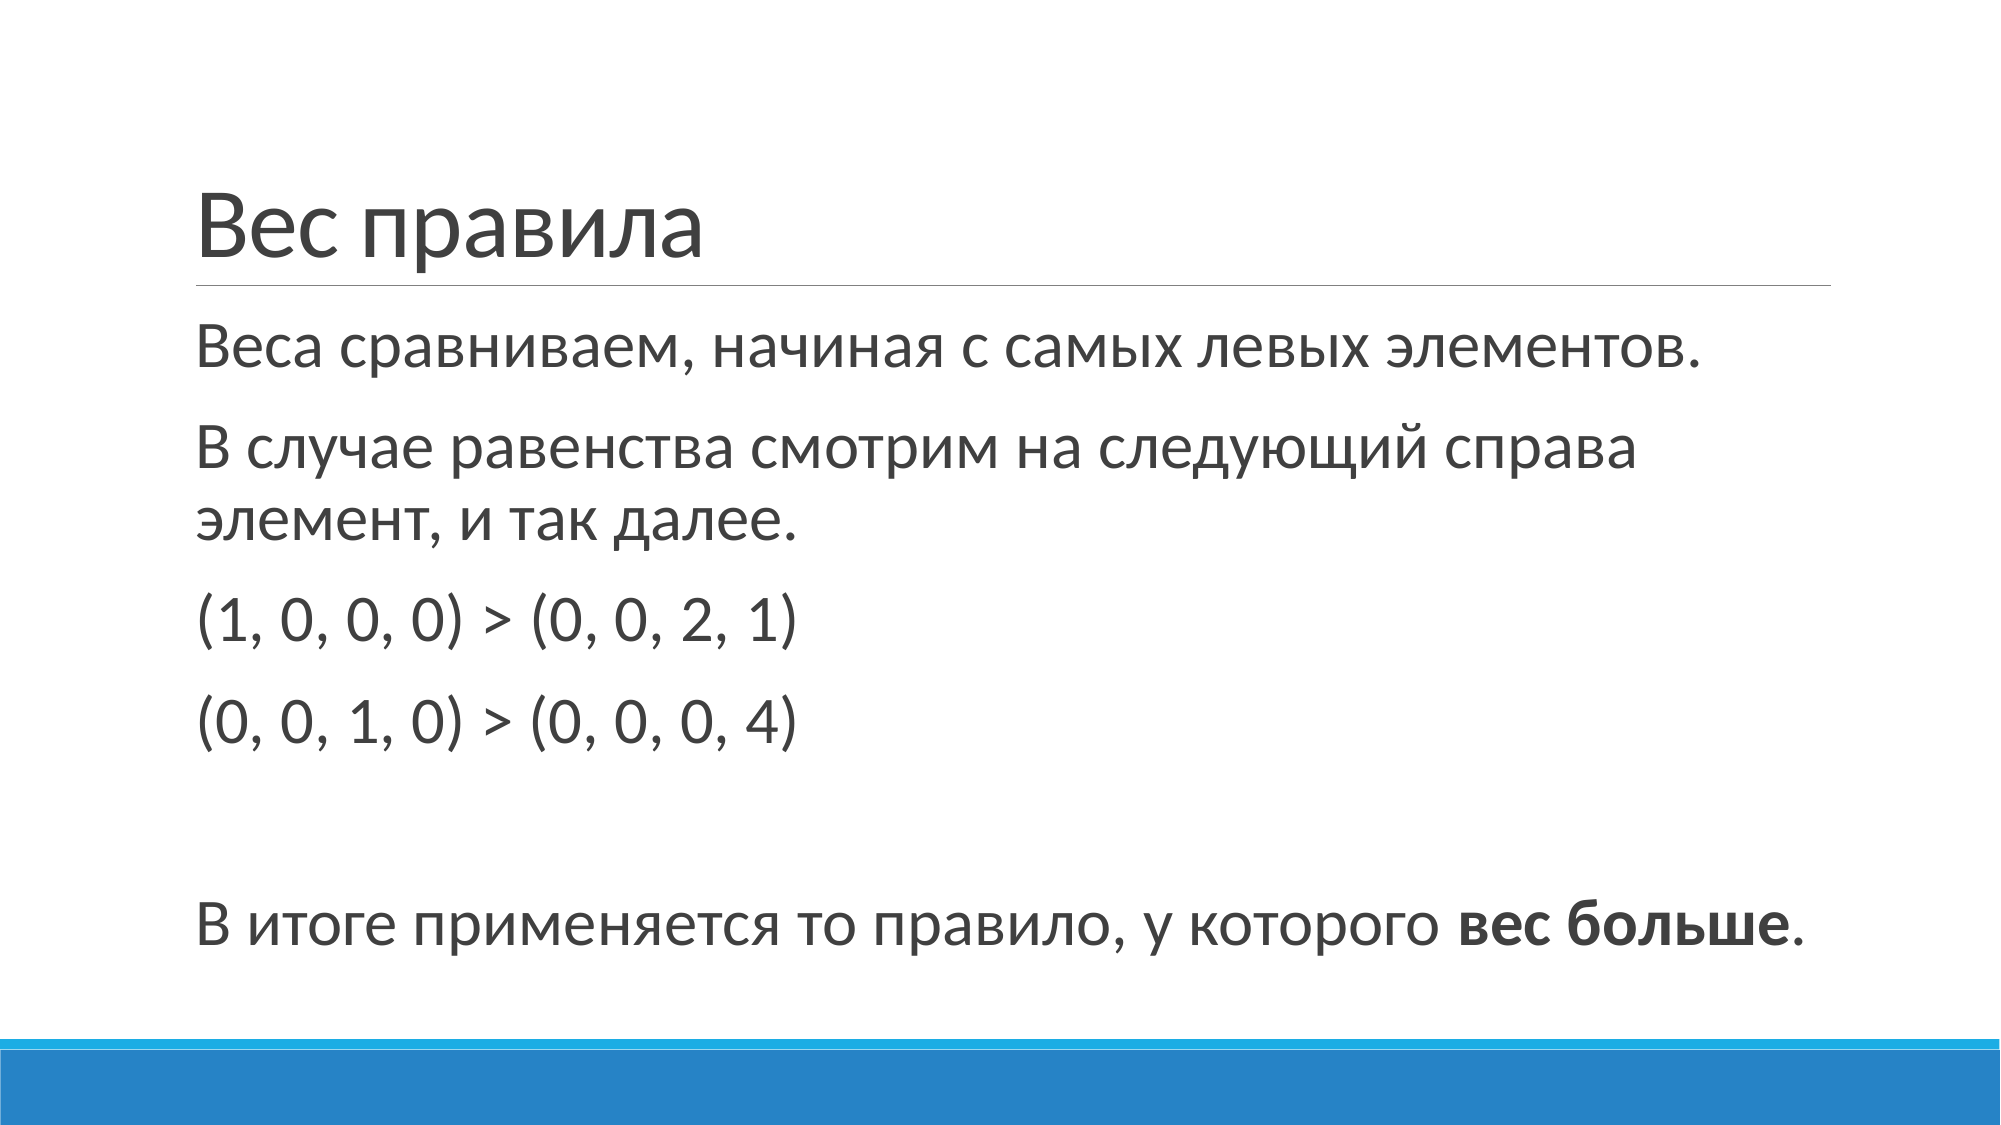

# Вес правила
Веса сравниваем, начиная с самых левых элементов.
В случае равенства смотрим на следующий справа элемент, и так далее.
(1, 0, 0, 0) > (0, 0, 2, 1)
(0, 0, 1, 0) > (0, 0, 0, 4)

В итоге применяется то правило, у которого вес больше.